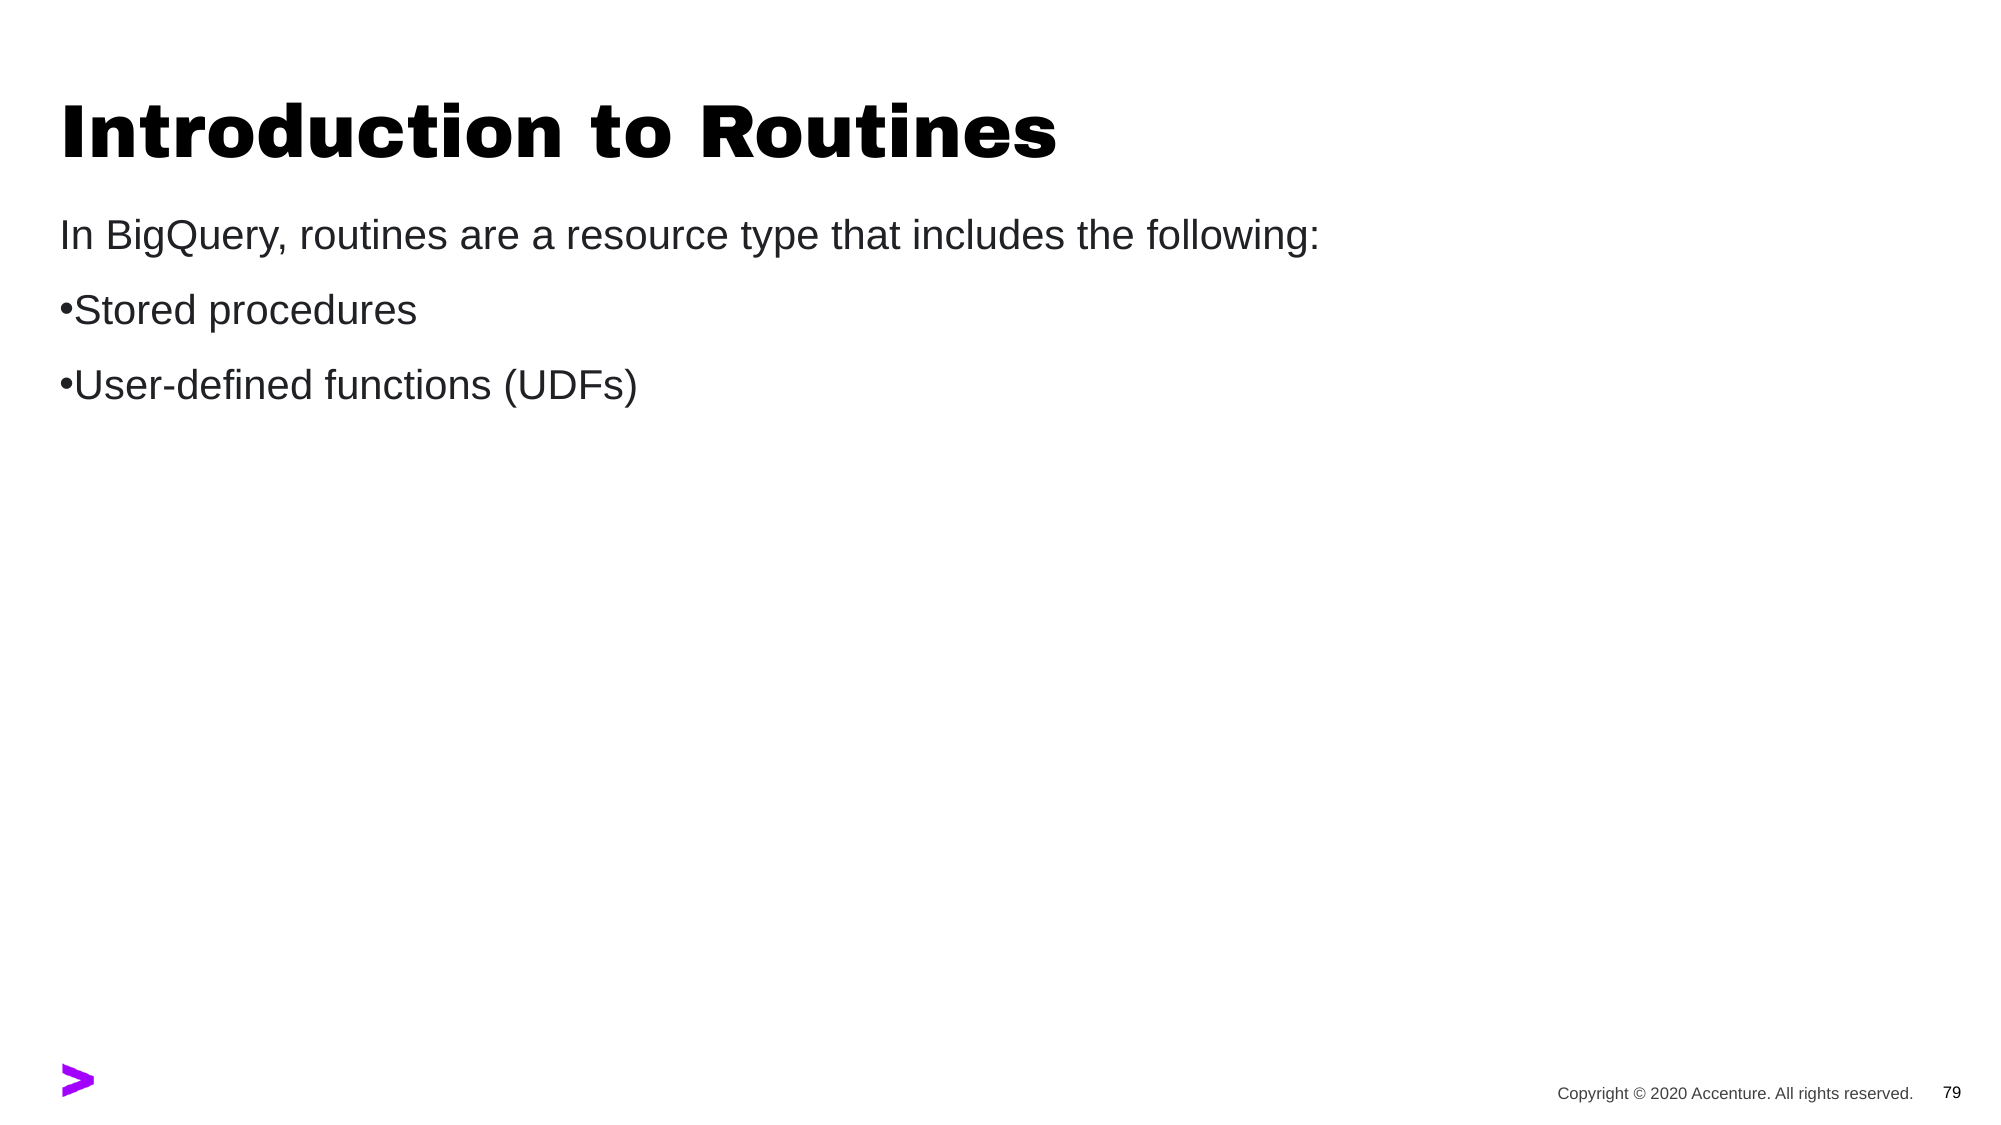

# Introduction to Routines
In BigQuery, routines are a resource type that includes the following:
Stored procedures
User-defined functions (UDFs)

79